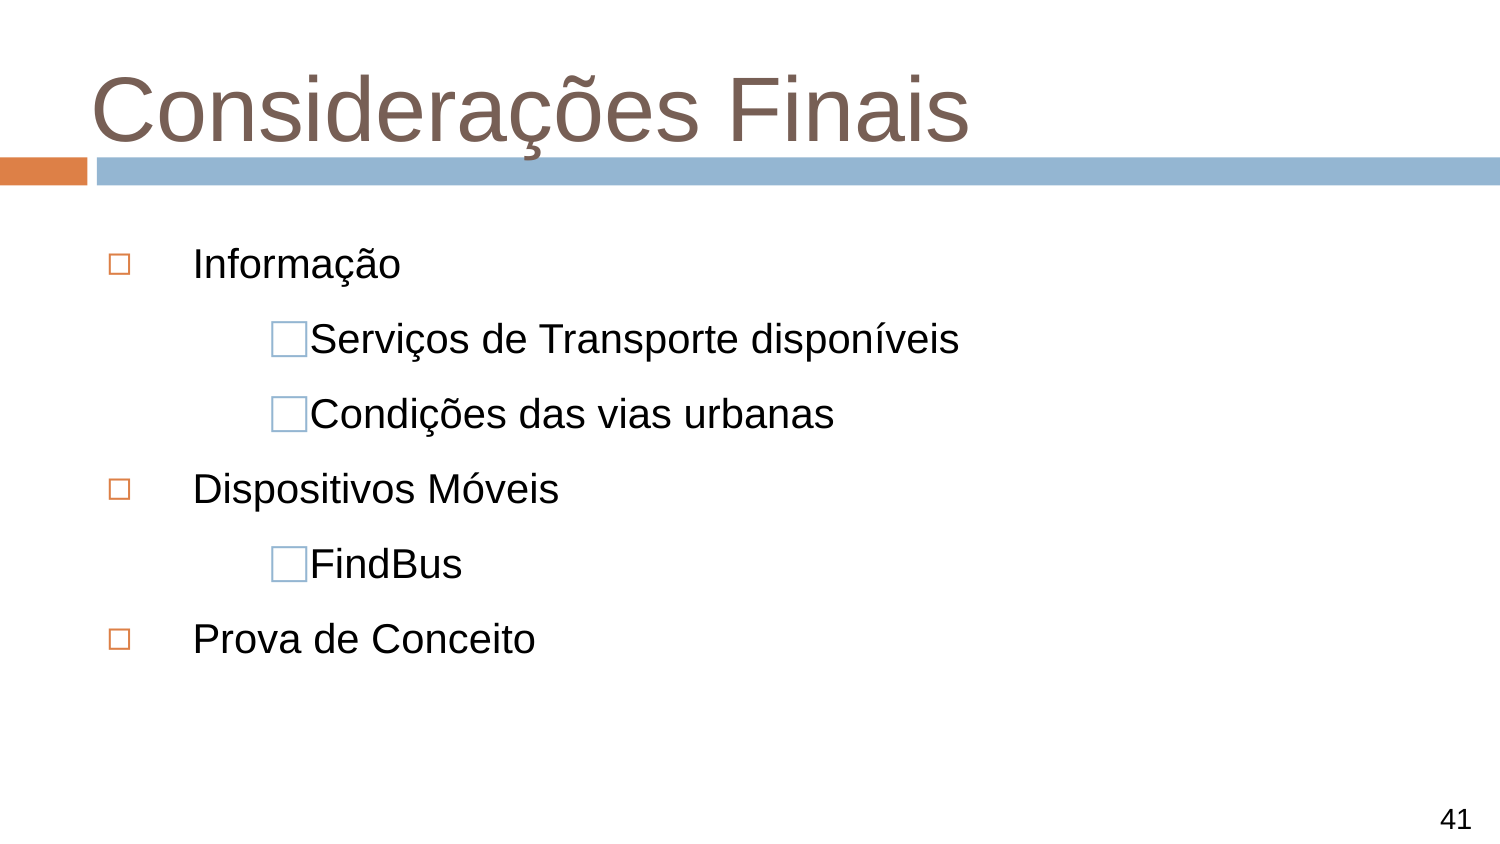

# Considerações Finais
Informação
Serviços de Transporte disponíveis
Condições das vias urbanas
Dispositivos Móveis
FindBus
Prova de Conceito

41